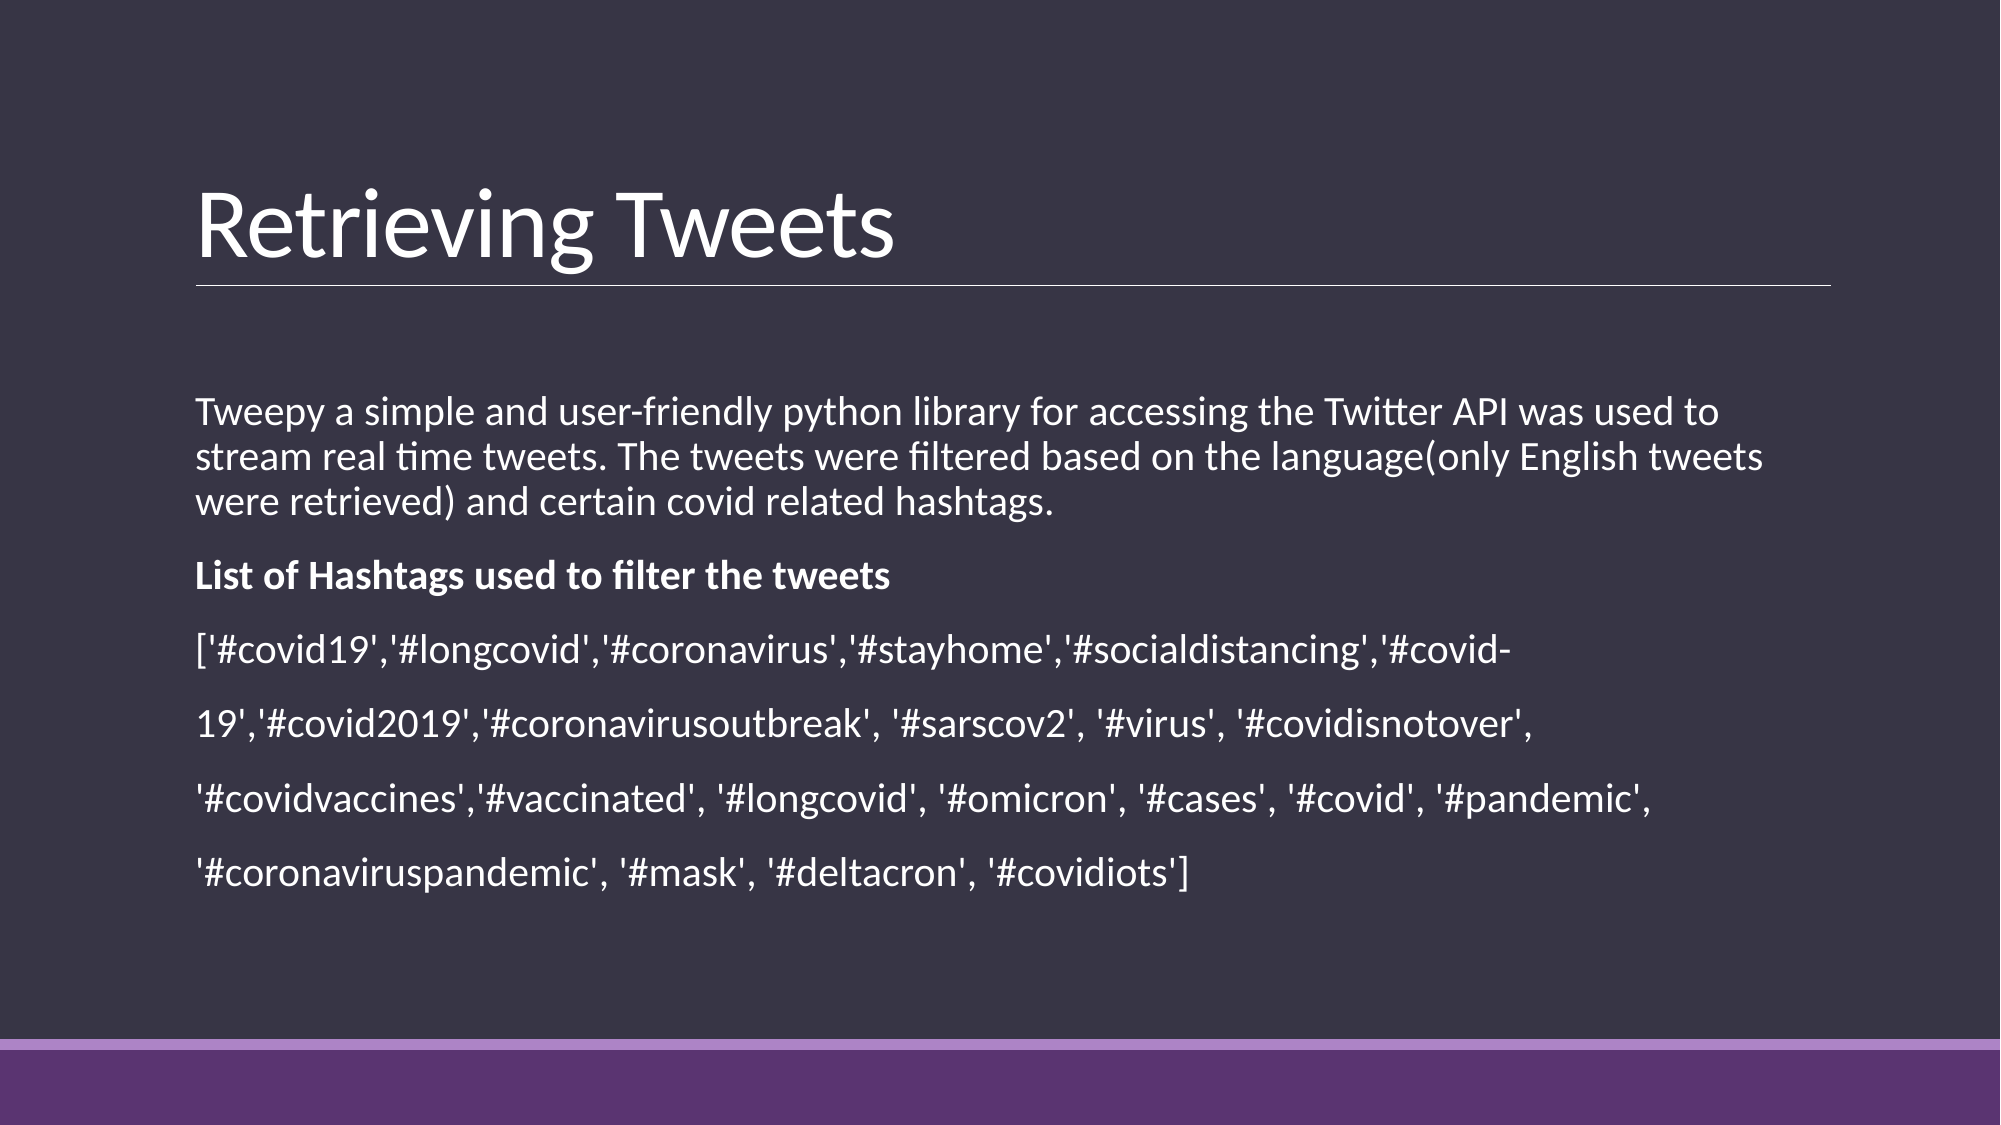

# Retrieving Tweets

Tweepy a simple and user-friendly python library for accessing the Twitter API was used to stream real time tweets. The tweets were filtered based on the language(only English tweets were retrieved) and certain covid related hashtags.
List of Hashtags used to filter the tweets
['#covid19','#longcovid','#coronavirus','#stayhome','#socialdistancing','#covid-
19','#covid2019','#coronavirusoutbreak', '#sarscov2', '#virus', '#covidisnotover',
'#covidvaccines','#vaccinated', '#longcovid', '#omicron', '#cases', '#covid', '#pandemic',
'#coronaviruspandemic', '#mask', '#deltacron', '#covidiots']